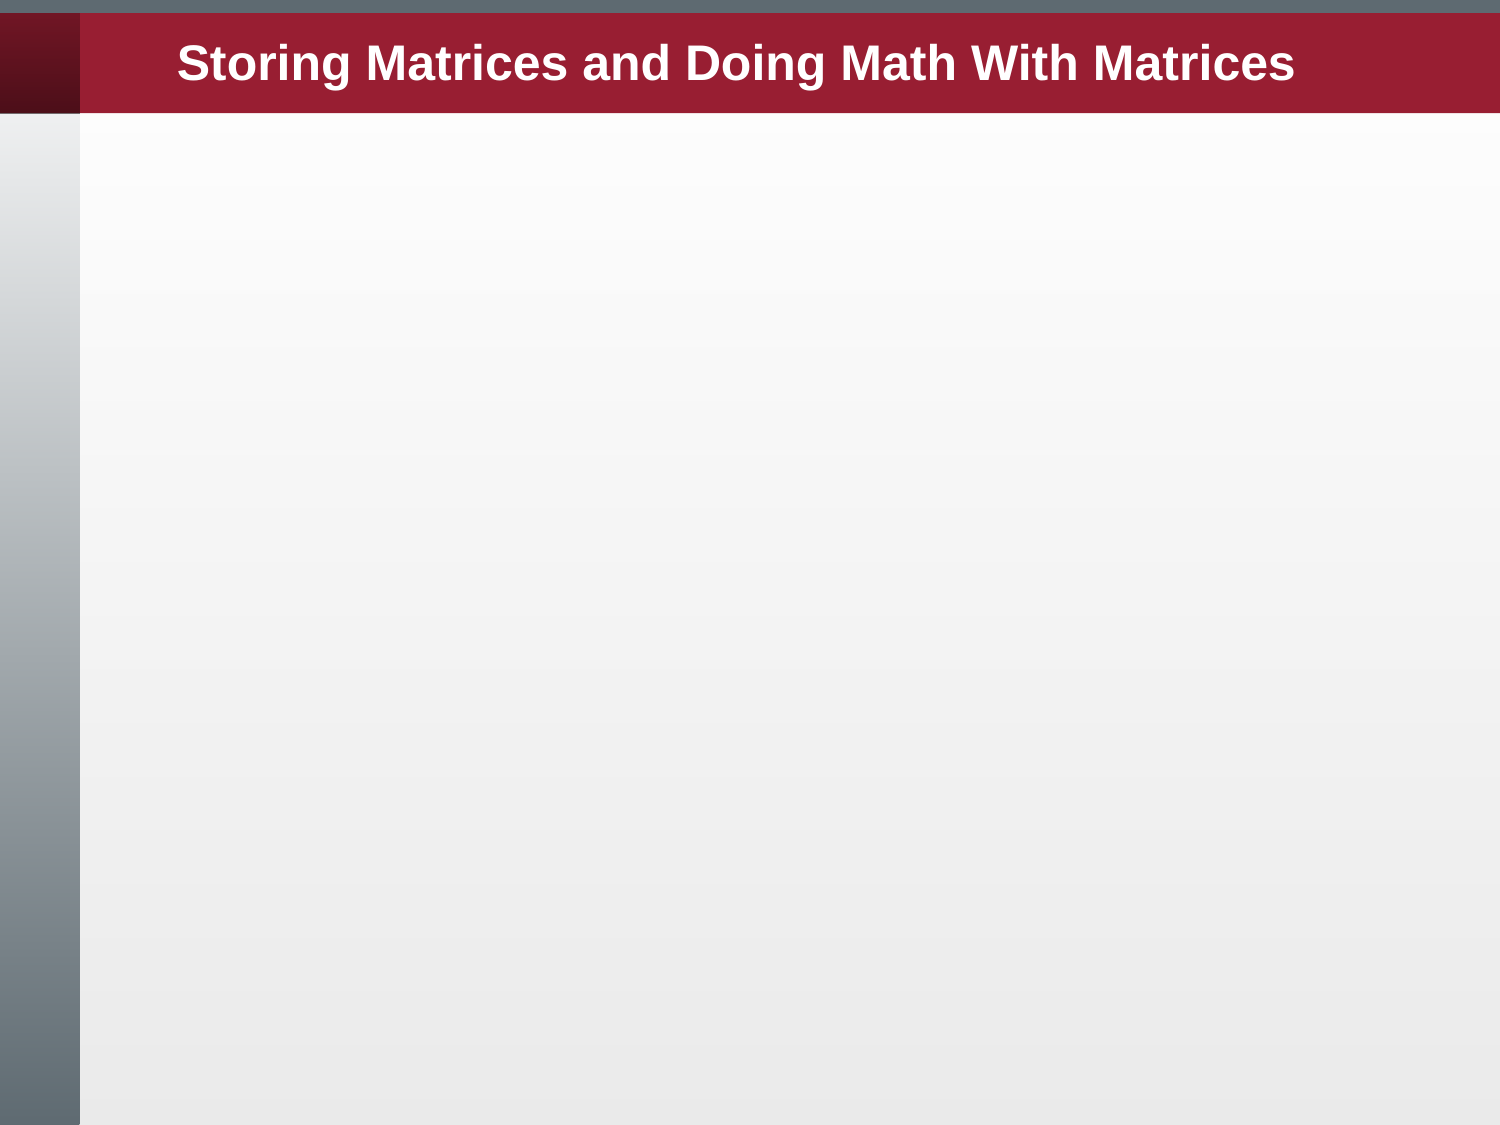

Storing Matrices and Doing Math With Matrices